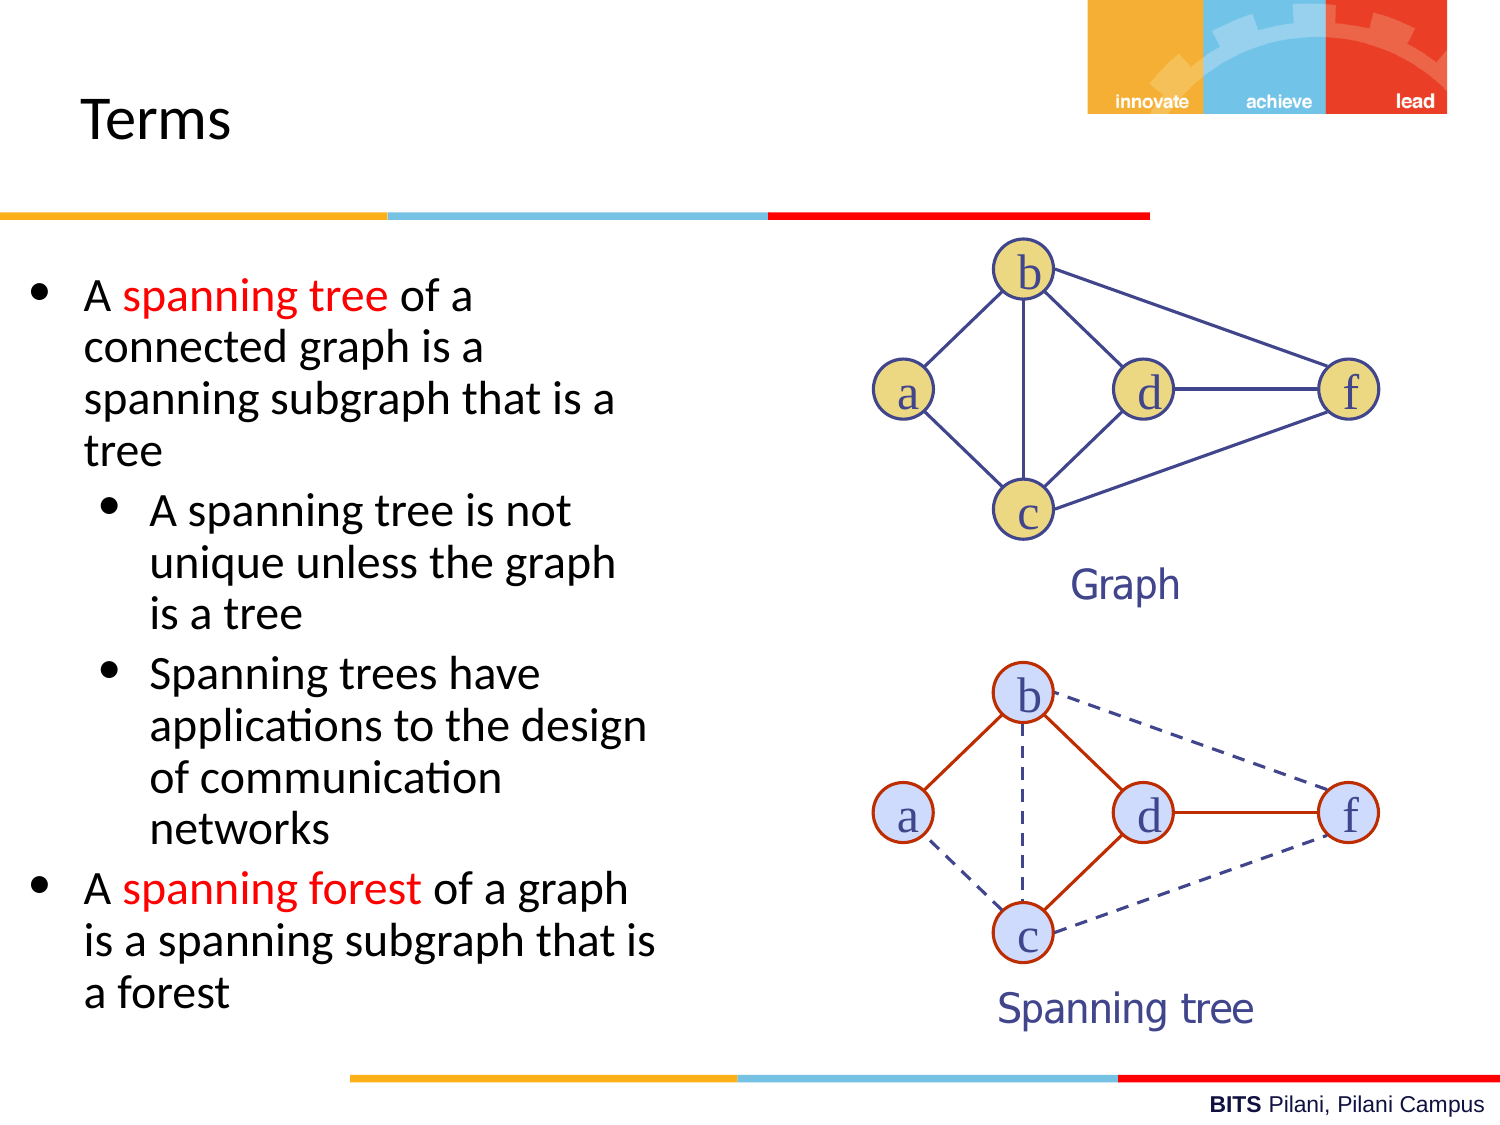

Terms
b
A spanning tree of a connected graph is a spanning subgraph that is a tree
A spanning tree is not unique unless the graph is a tree
Spanning trees have applications to the design of communication networks
A spanning forest of a graph is a spanning subgraph that is a forest
a
d
f
c
Graph
b
a
d
f
c
Spanning tree